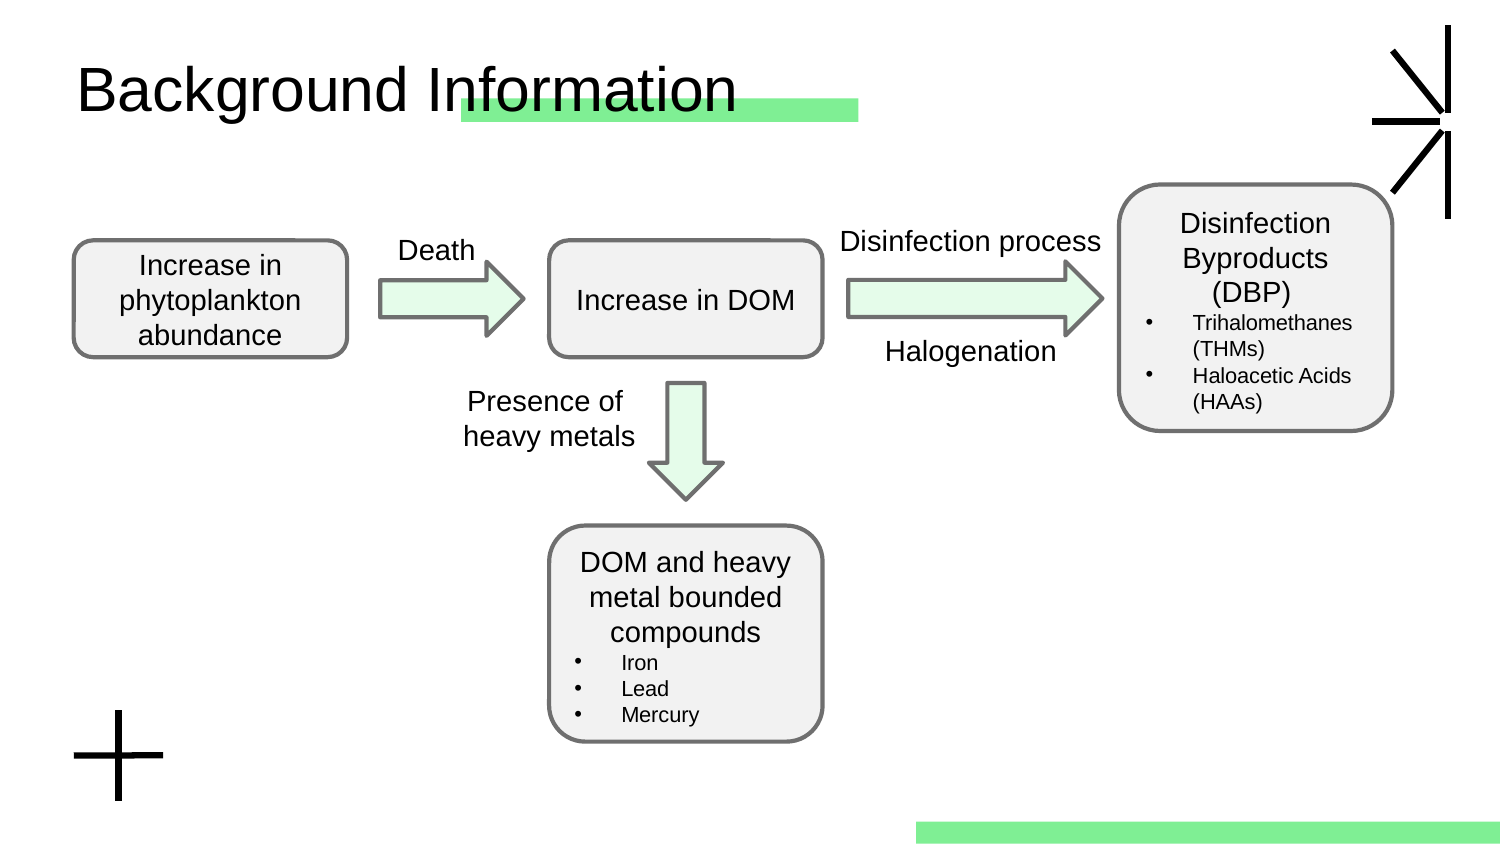

# Background Information

Disinfection Byproducts (DBP)
Trihalomethanes (THMs)
Haloacetic Acids (HAAs)
Disinfection process
Death
Increase in phytoplankton abundance
Increase in DOM

Halogenation
Presence of
heavy metals

DOM and heavy metal bounded compounds
Iron
Lead
Mercury